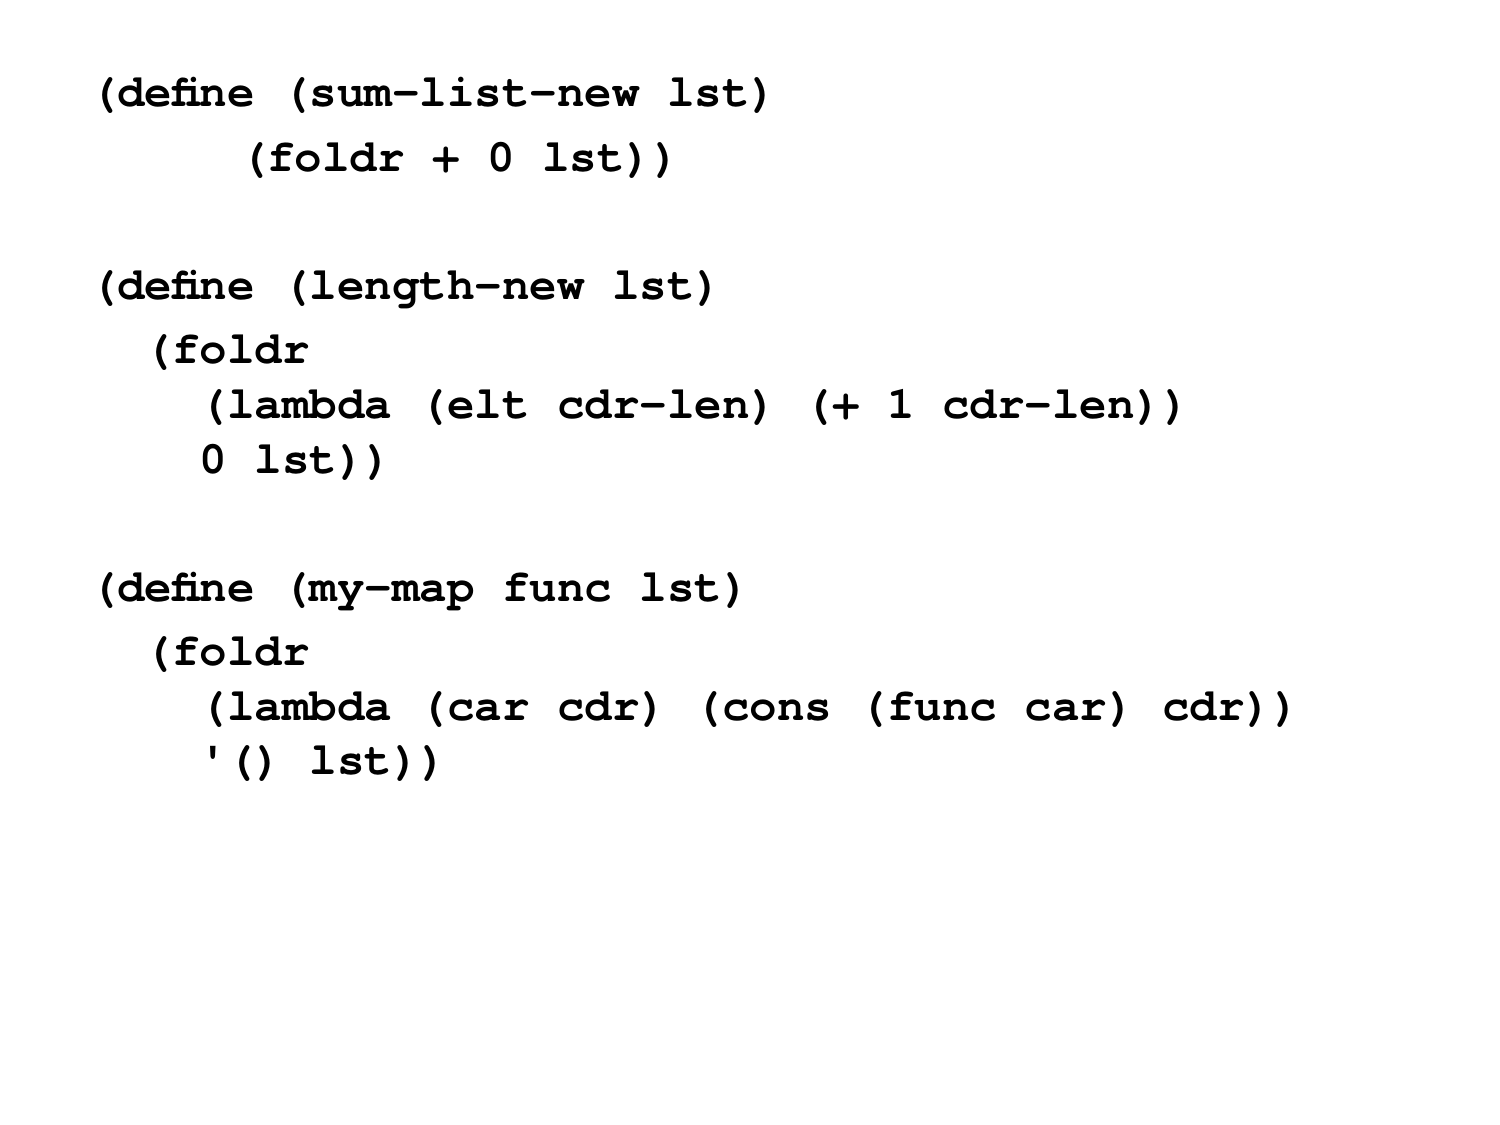

(define (sum-list-new lst)
	(foldr + 0 lst))

(define (length-new lst)
  (foldr
    (lambda (elt cdr-len) (+ 1 cdr-len))
    0 lst))

(define (my-map func lst)
  (foldr
    (lambda (car cdr) (cons (func car) cdr))
    '() lst))